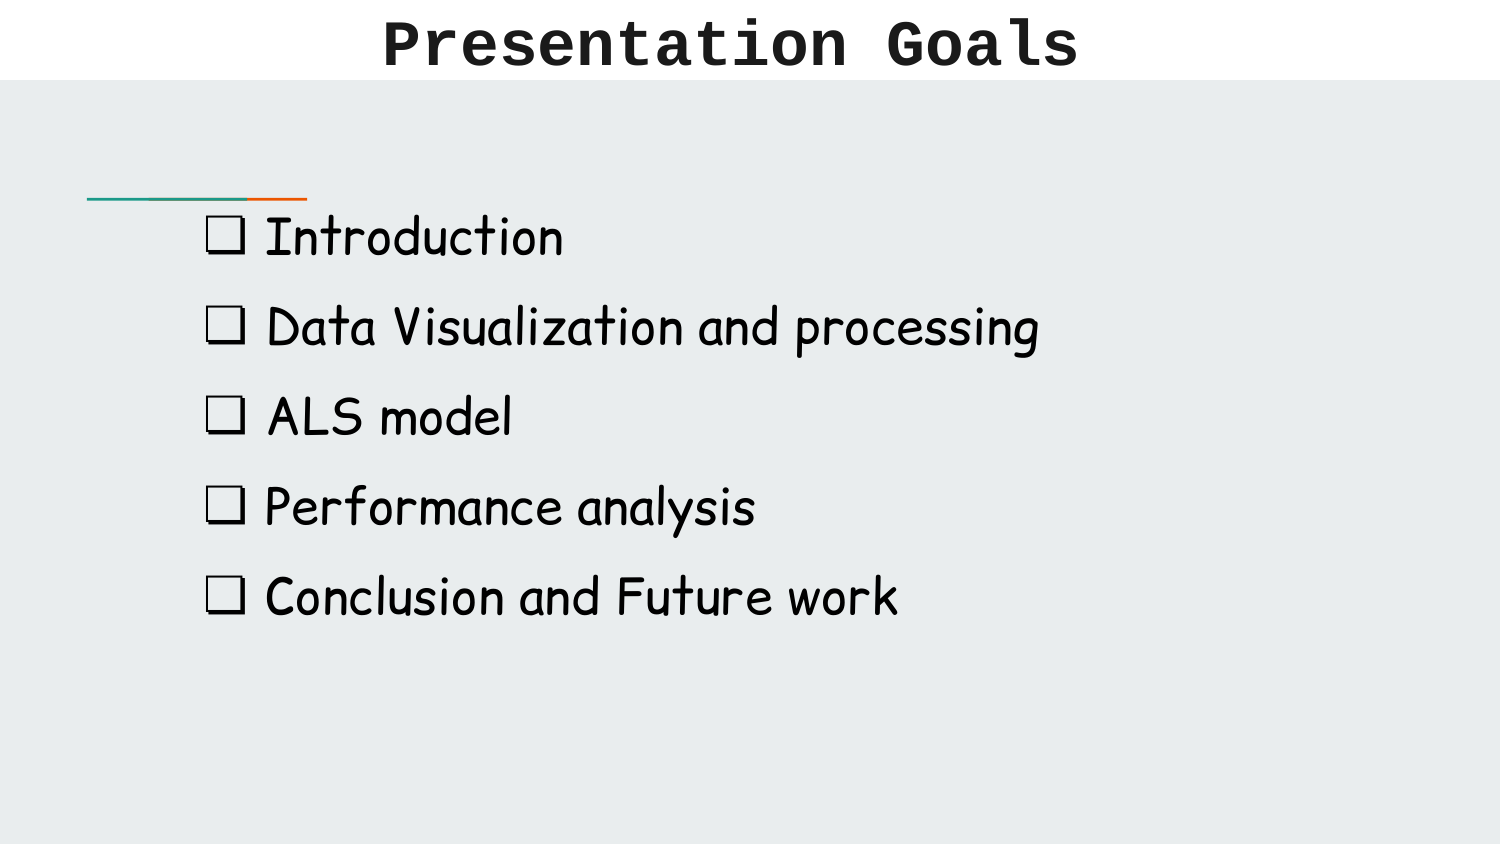

# Presentation Goals
Introduction
Data Visualization and processing
ALS model
Performance analysis
Conclusion and Future work